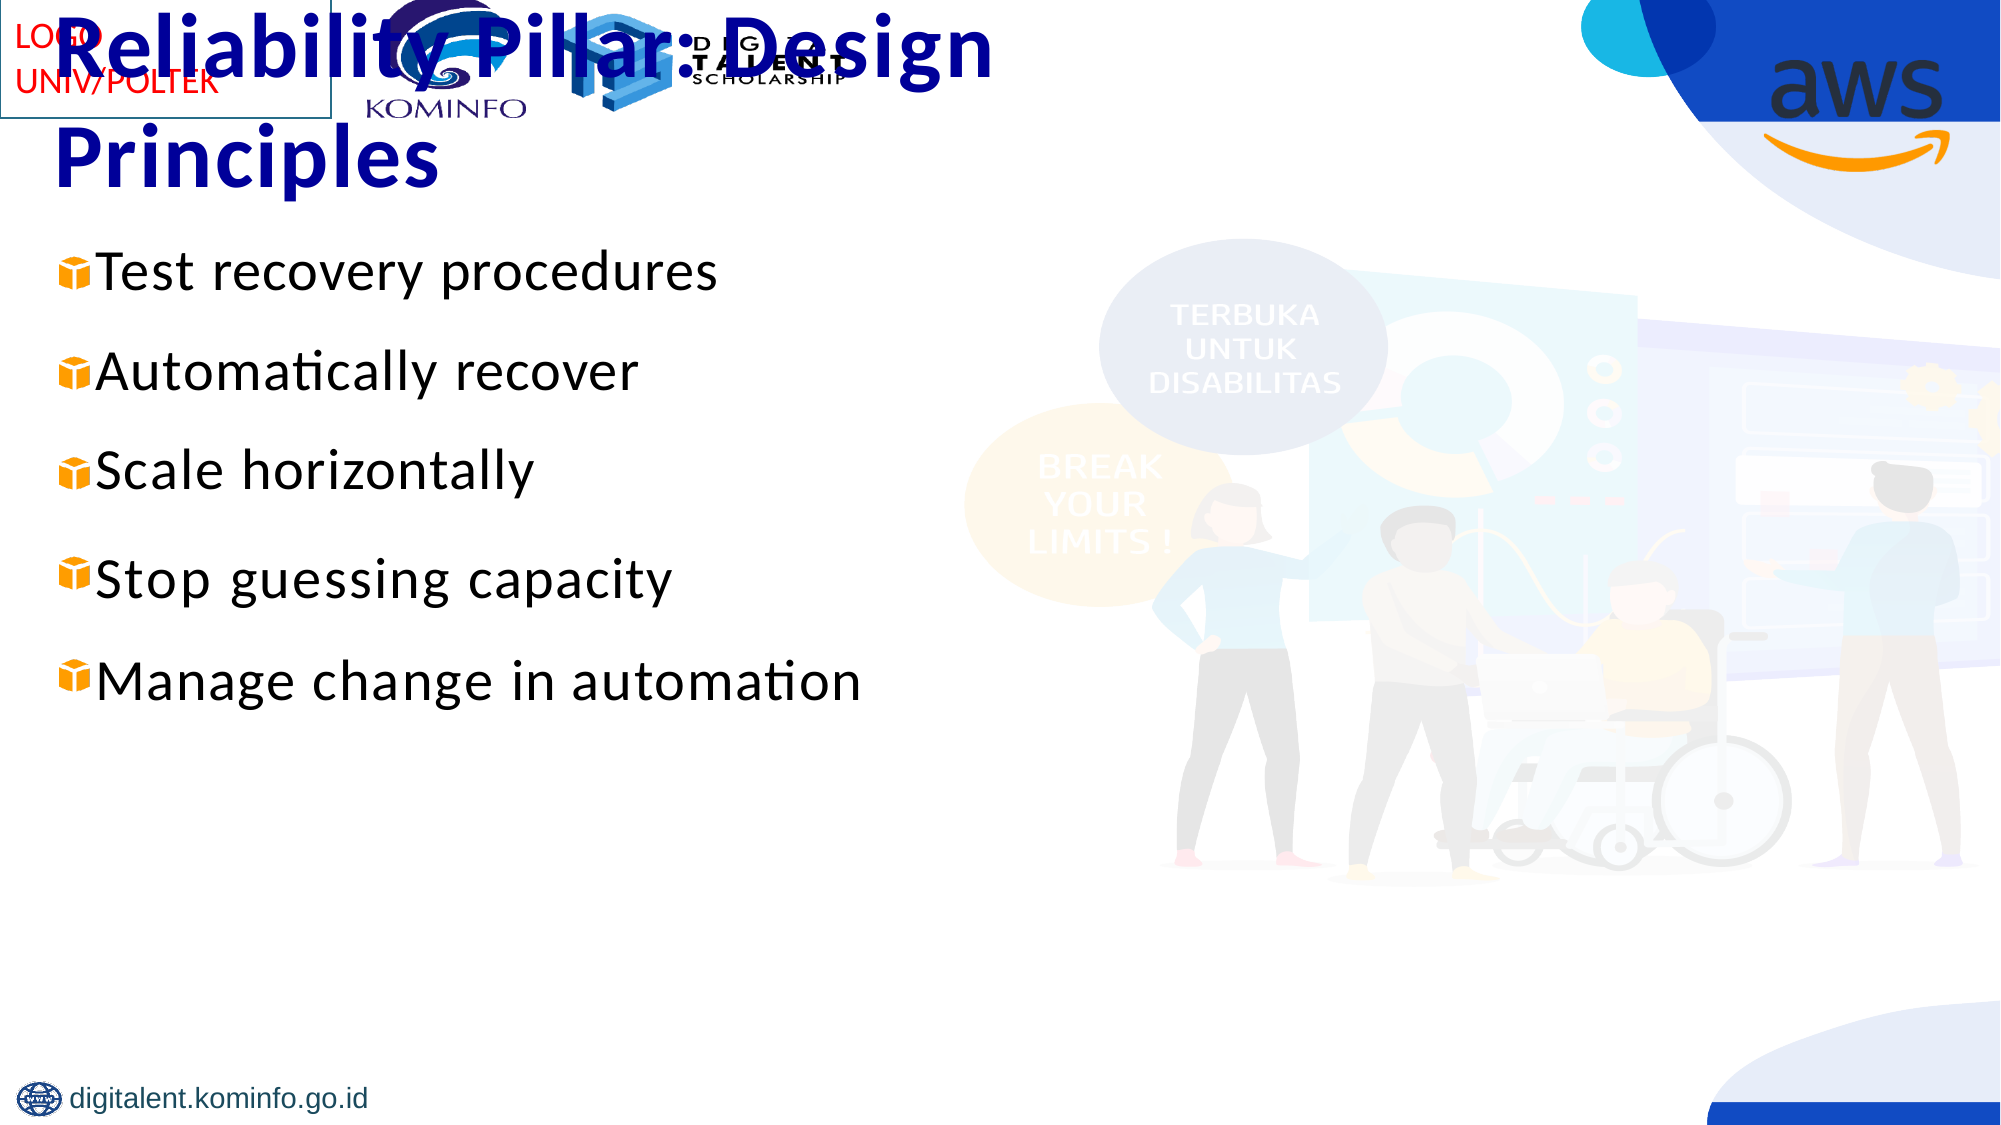

# Reliability Pillar: Design Principles

Test recovery procedures  Automatically recover  Scale horizontally
Stop guessing capacity  Manage change in automation